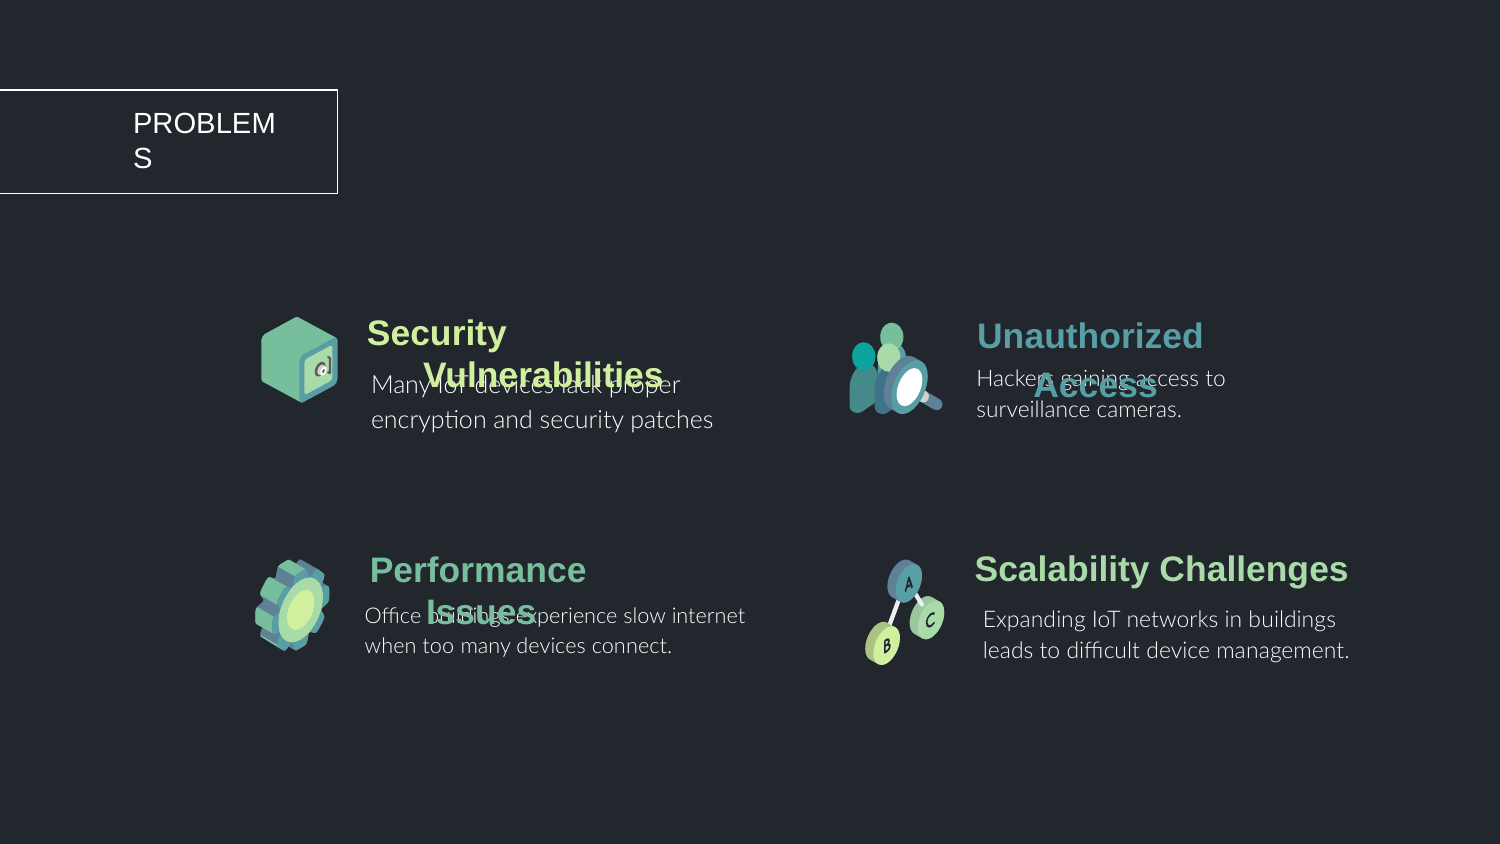

# PROBLEMS
Unauthorized Access

Security Vulnerabilities

	Many IoT devices lack proper encryption and security patches

	Hackers gaining access to surveillance cameras.

Scalability Challenges

Performance Issues

	Office buildings experience slow internet when too many devices connect.

	Expanding IoT networks in buildings leads to difficult device management.